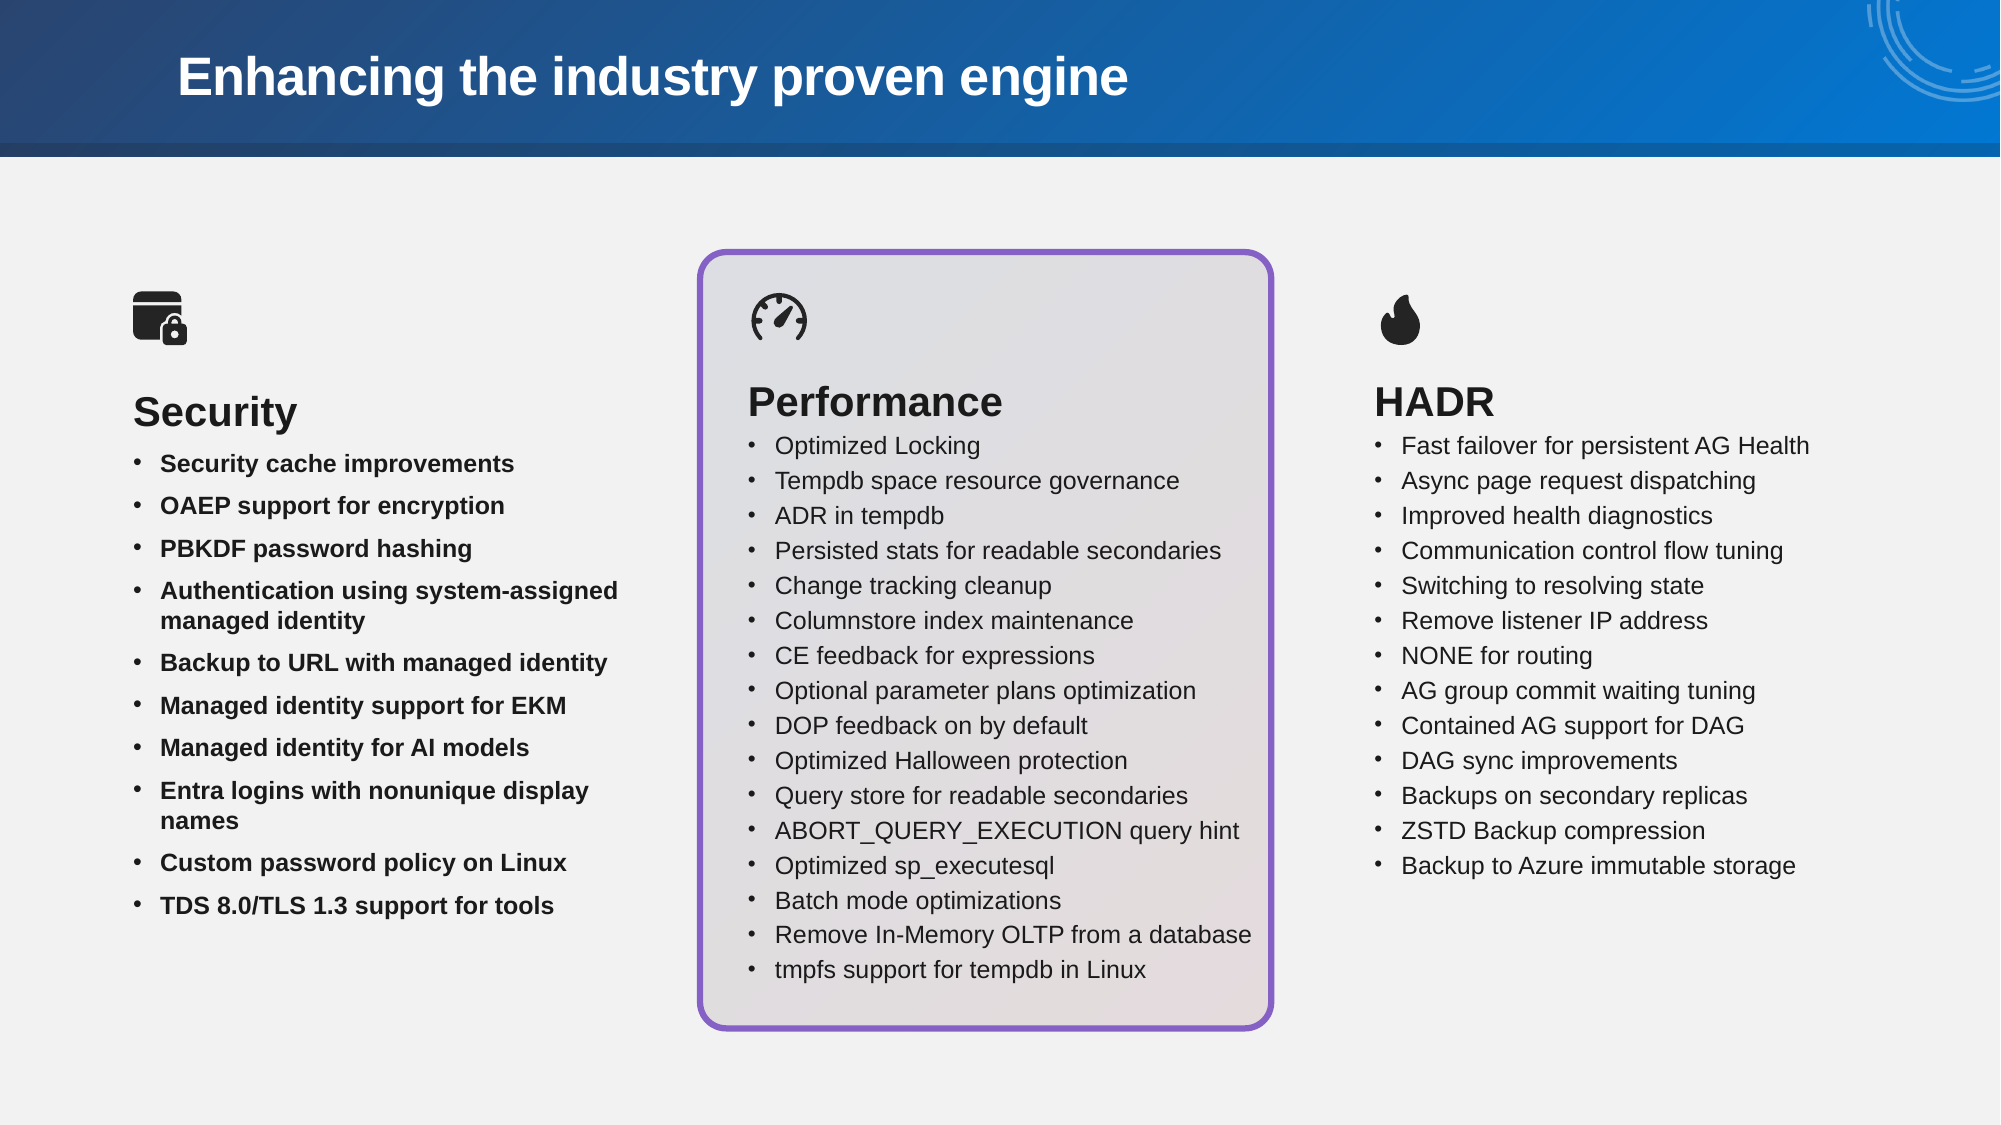

# Enhancing the industry proven engine

Performance
Optimized Locking
Tempdb space resource governance
ADR in tempdb
Persisted stats for readable secondaries
Change tracking cleanup
Columnstore index maintenance
CE feedback for expressions
Optional parameter plans optimization
DOP feedback on by default
Optimized Halloween protection
Query store for readable secondaries
ABORT_QUERY_EXECUTION query hint
Optimized sp_executesql
Batch mode optimizations
Remove In-Memory OLTP from a database
tmpfs support for tempdb in Linux
HADR
Fast failover for persistent AG Health
Async page request dispatching
Improved health diagnostics
Communication control flow tuning
Switching to resolving state
Remove listener IP address
NONE for routing
AG group commit waiting tuning
Contained AG support for DAG
DAG sync improvements
Backups on secondary replicas
ZSTD Backup compression
Backup to Azure immutable storage
Security
Security cache improvements
OAEP support for encryption
PBKDF password hashing
Authentication using system-assigned managed identity
Backup to URL with managed identity
Managed identity support for EKM
Managed identity for AI models
Entra logins with nonunique display names
Custom password policy on Linux
TDS 8.0/TLS 1.3 support for tools